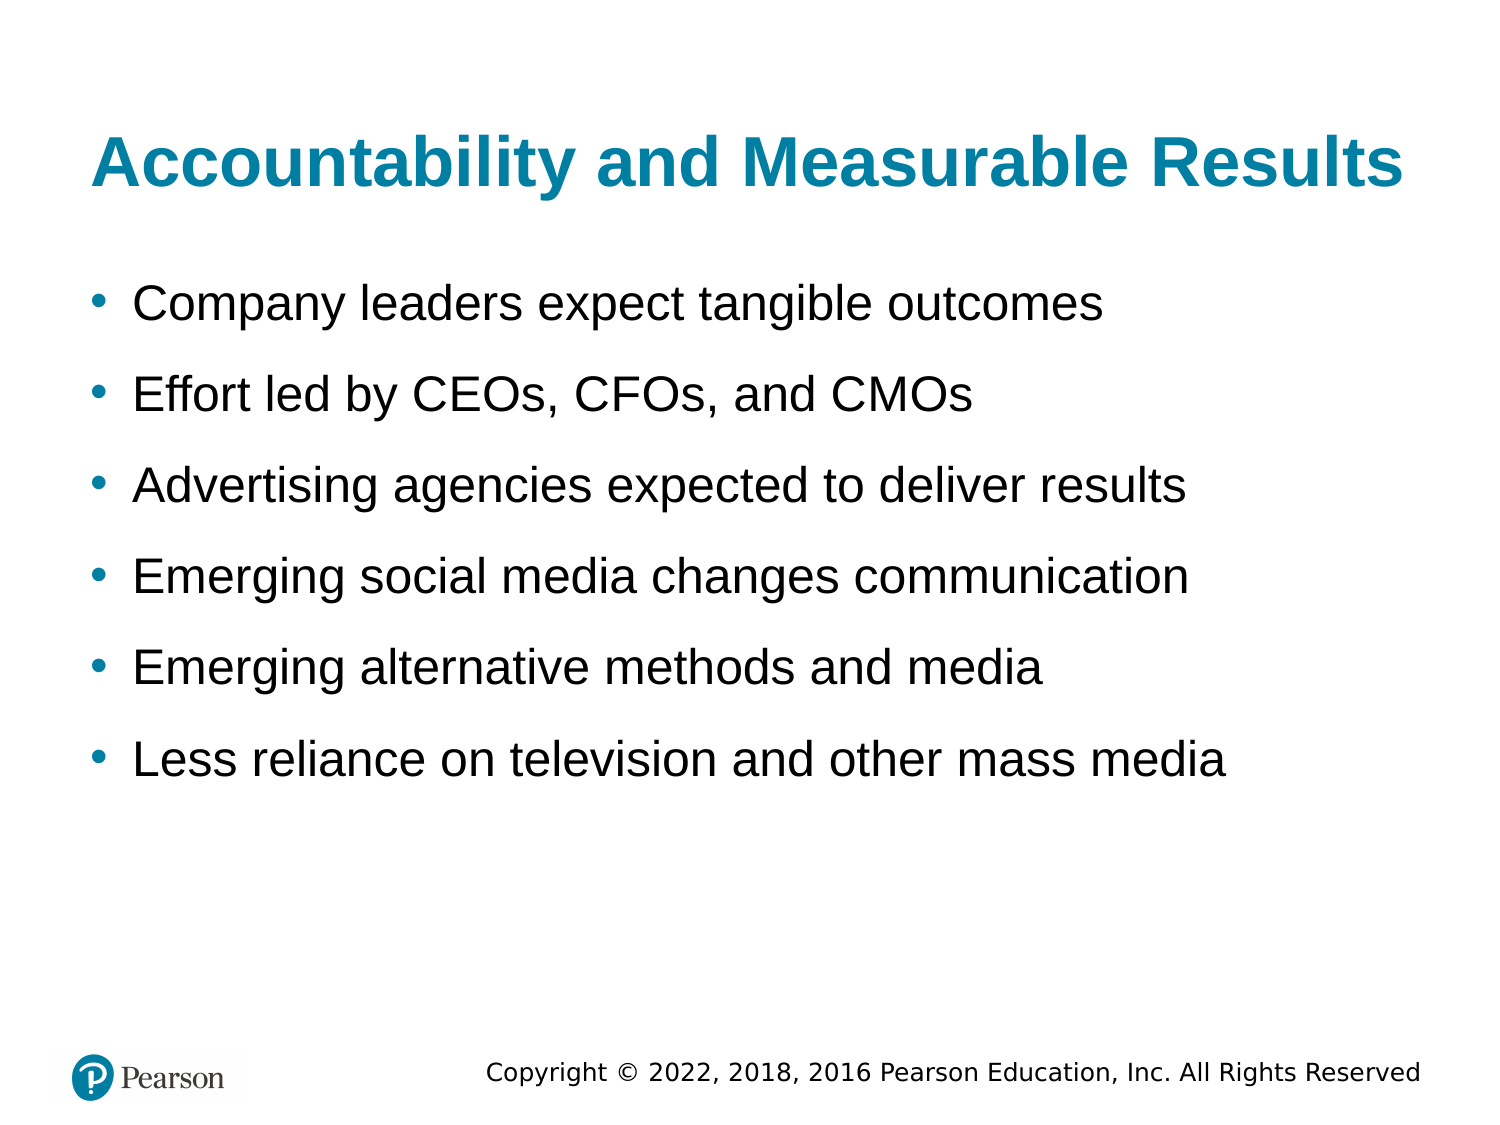

# Accountability and Measurable Results
Company leaders expect tangible outcomes
Effort led by C E Os, C F Os, and C M Os
Advertising agencies expected to deliver results
Emerging social media changes communication
Emerging alternative methods and media
Less reliance on television and other mass media